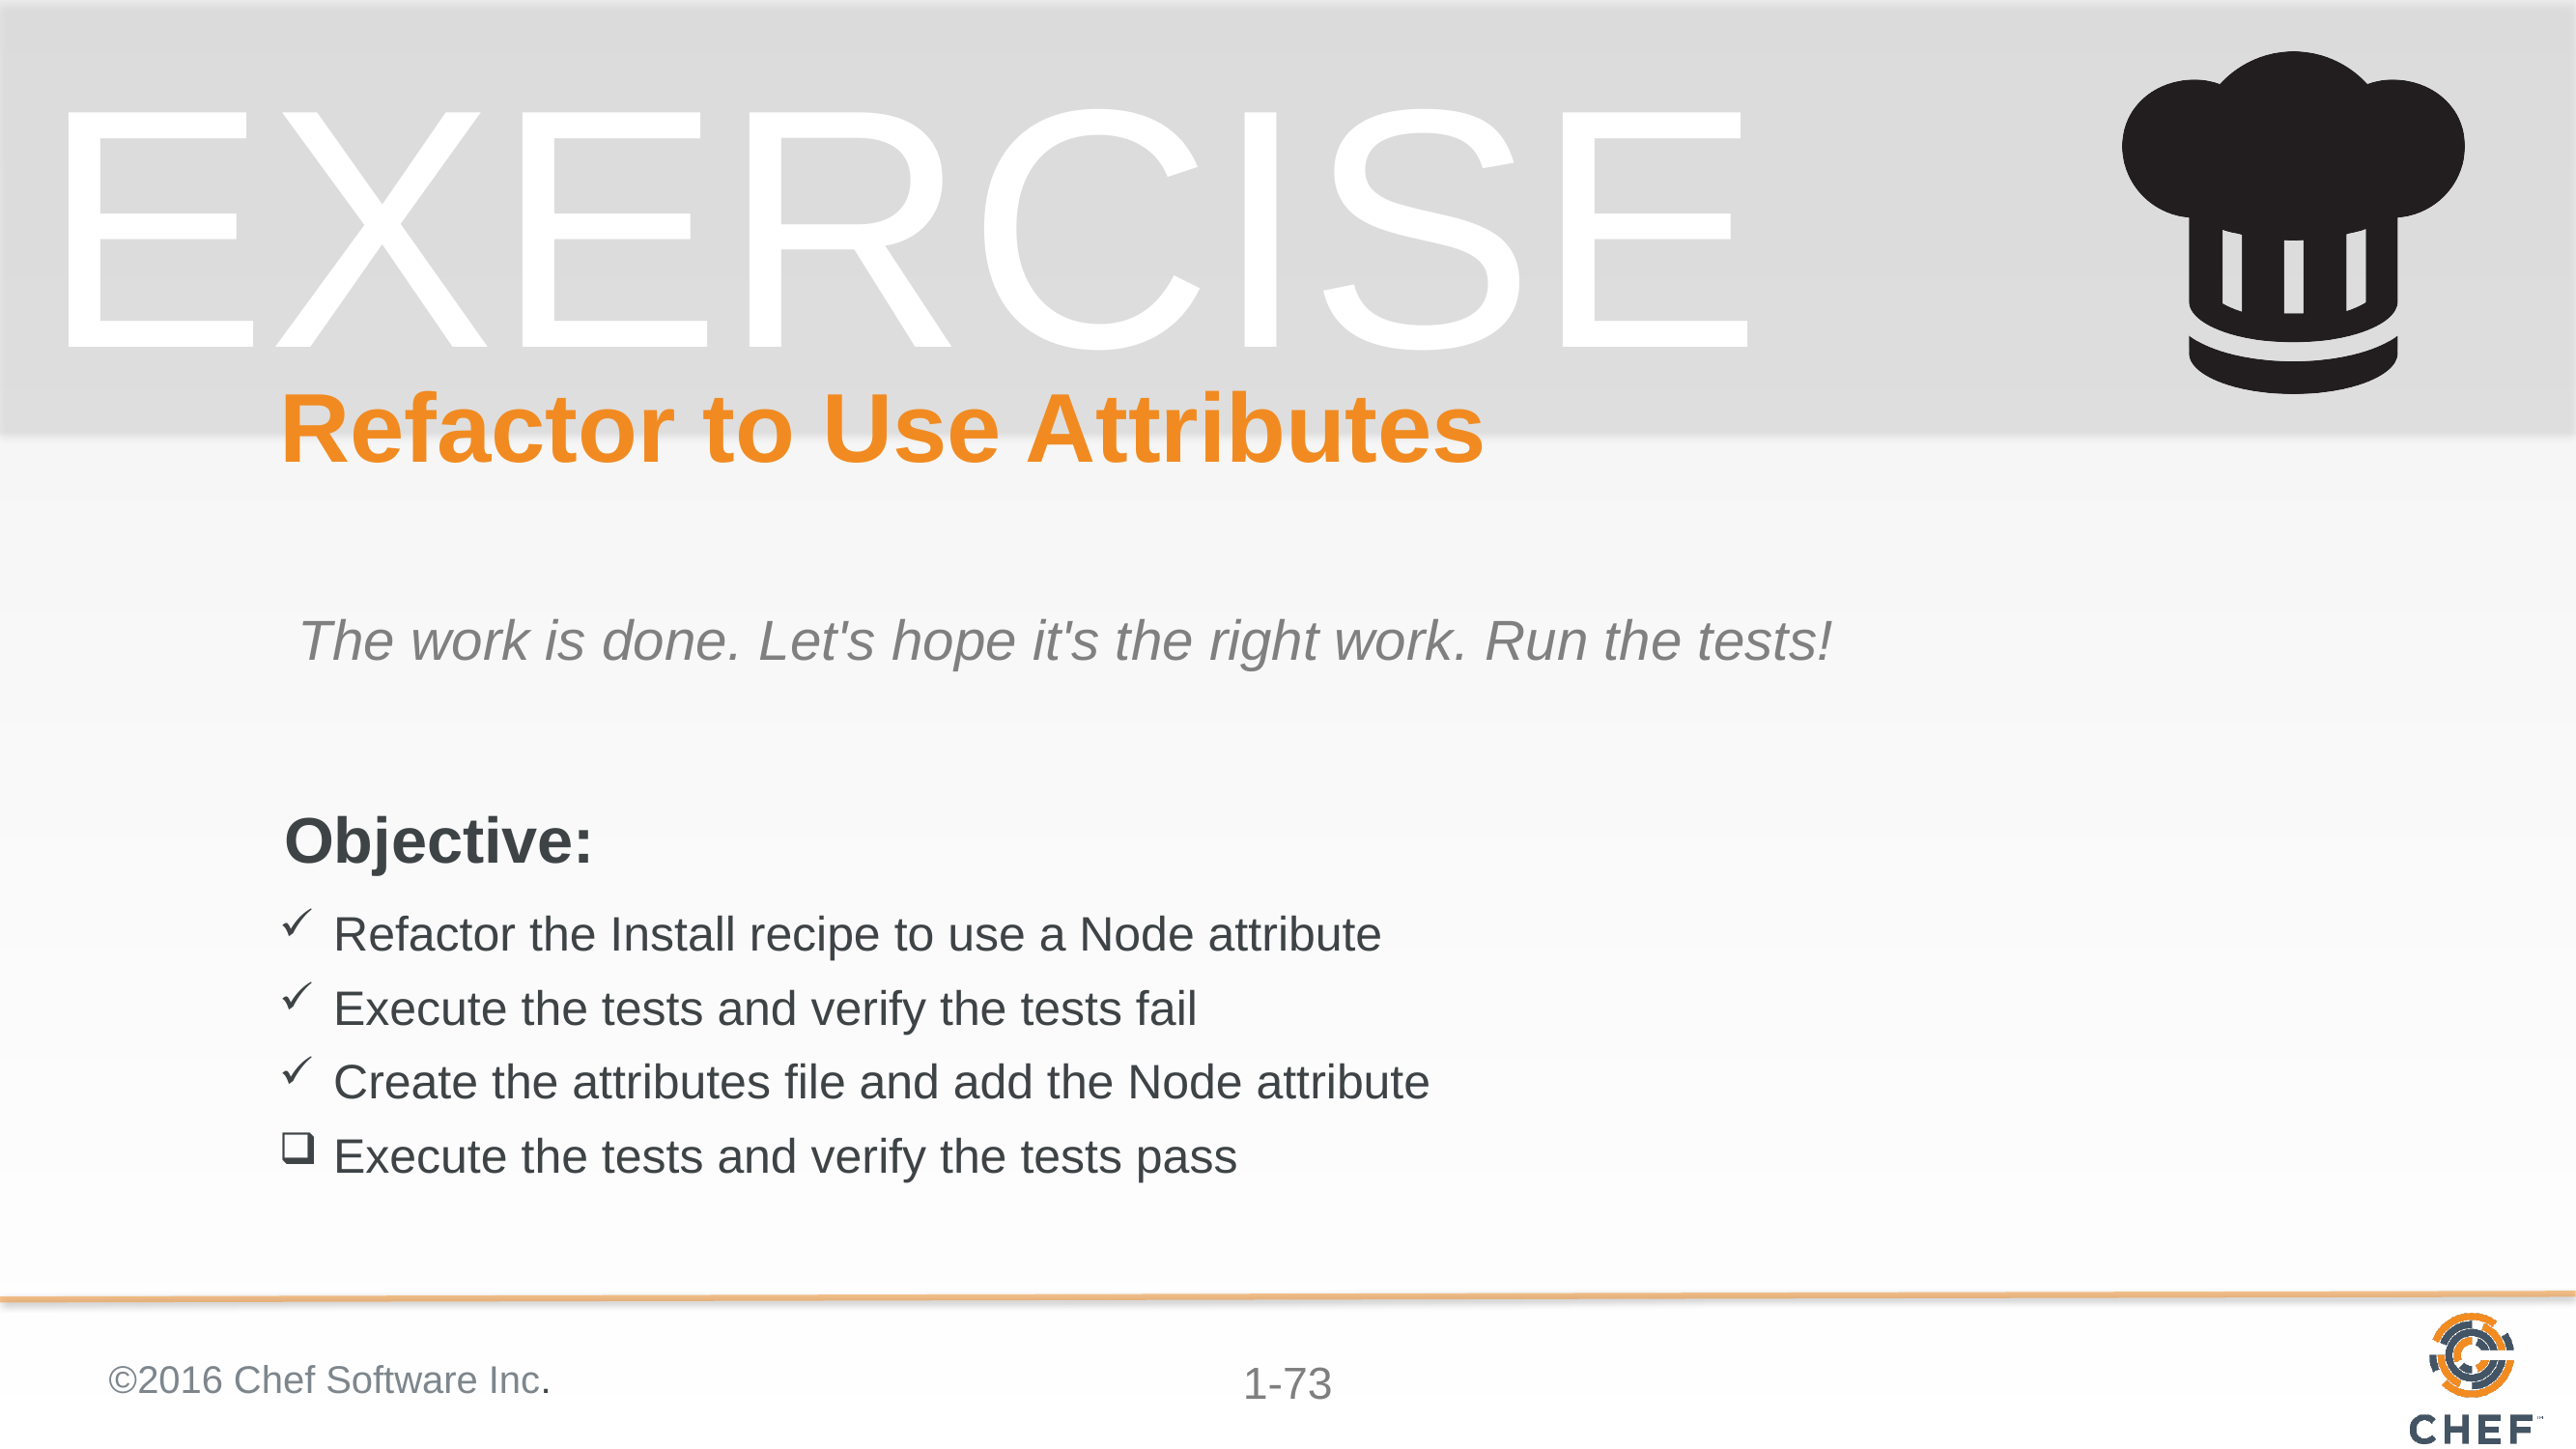

# Refactor to Use Attributes
The work is done. Let's hope it's the right work. Run the tests!
Refactor the Install recipe to use a Node attribute
Execute the tests and verify the tests fail
Create the attributes file and add the Node attribute
Execute the tests and verify the tests pass